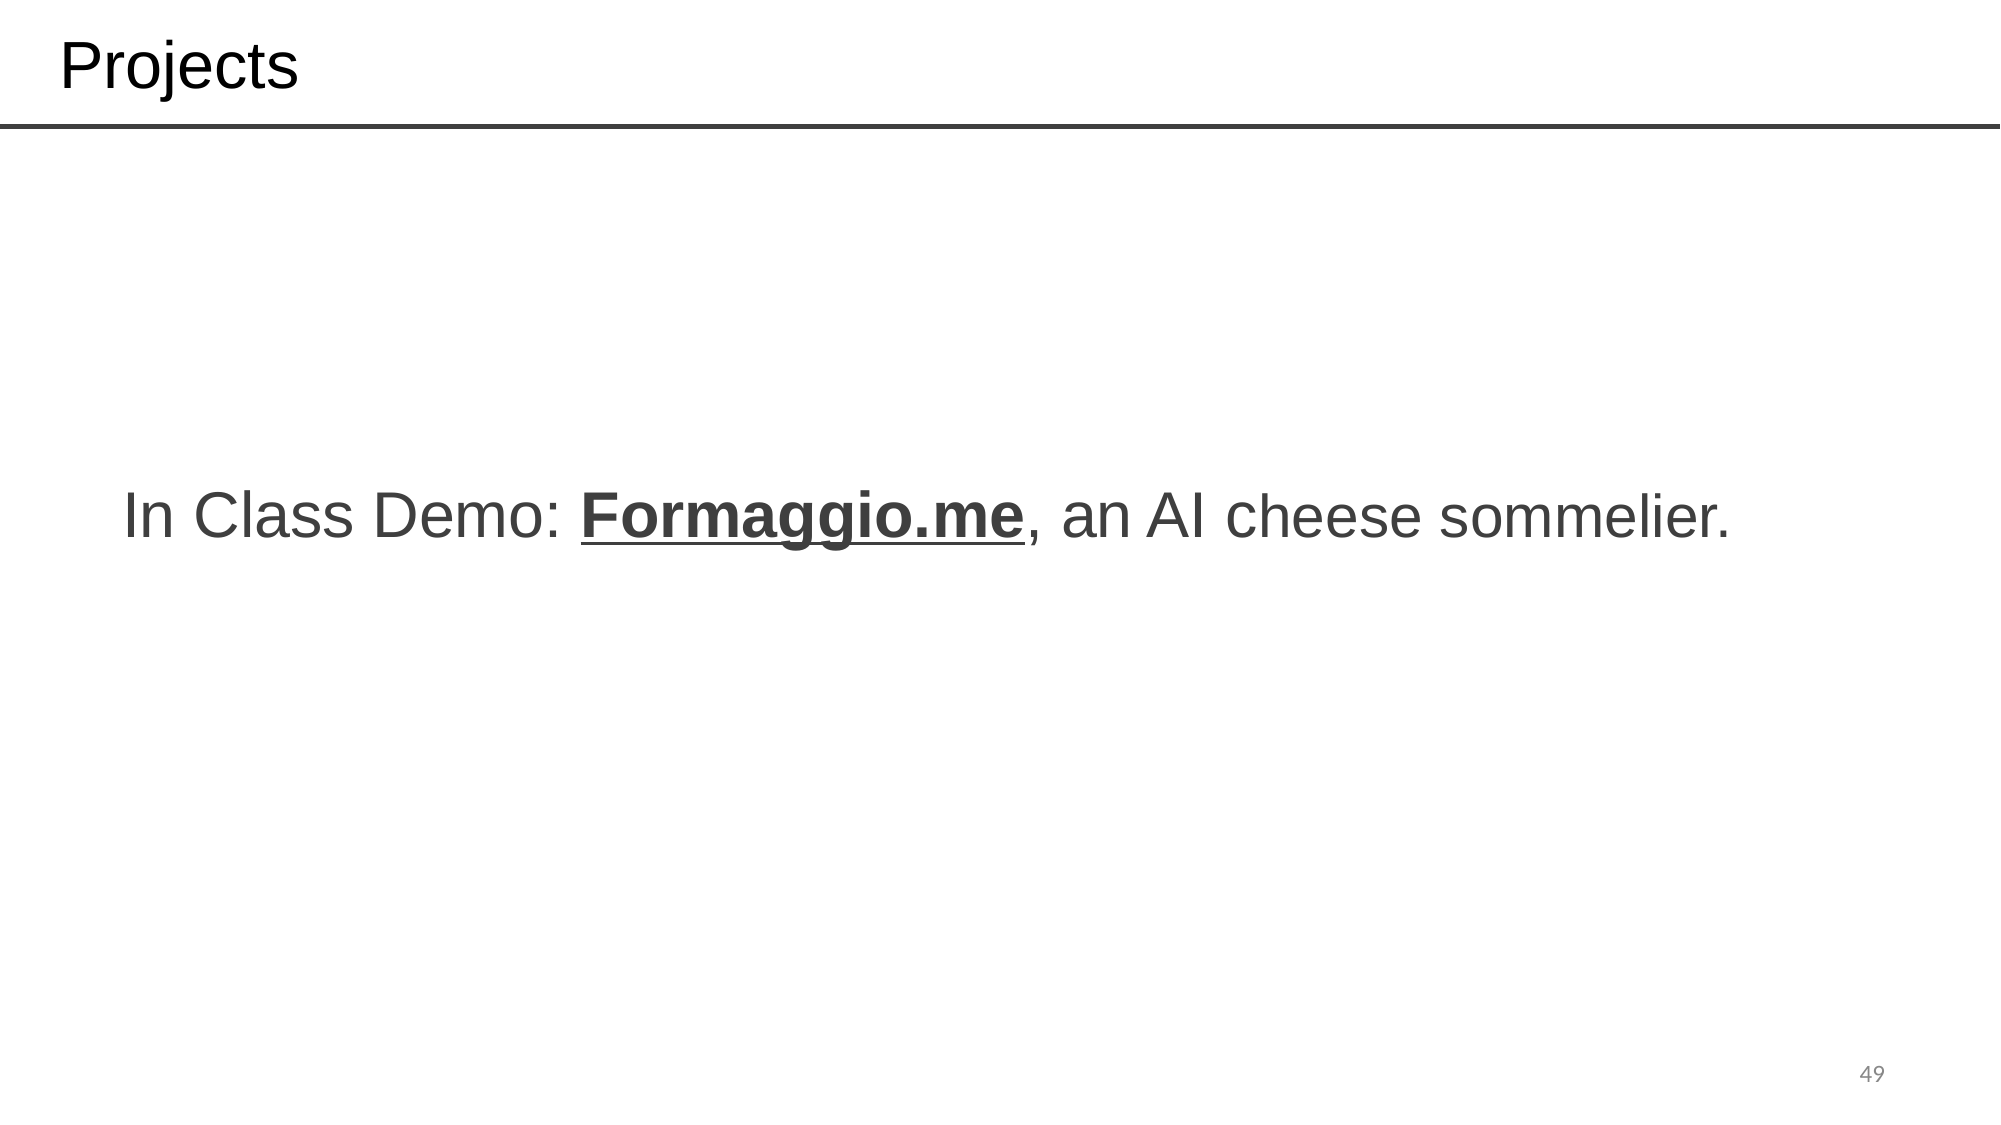

# Projects
In Class Demo: Formaggio.me, an AI cheese sommelier.
49